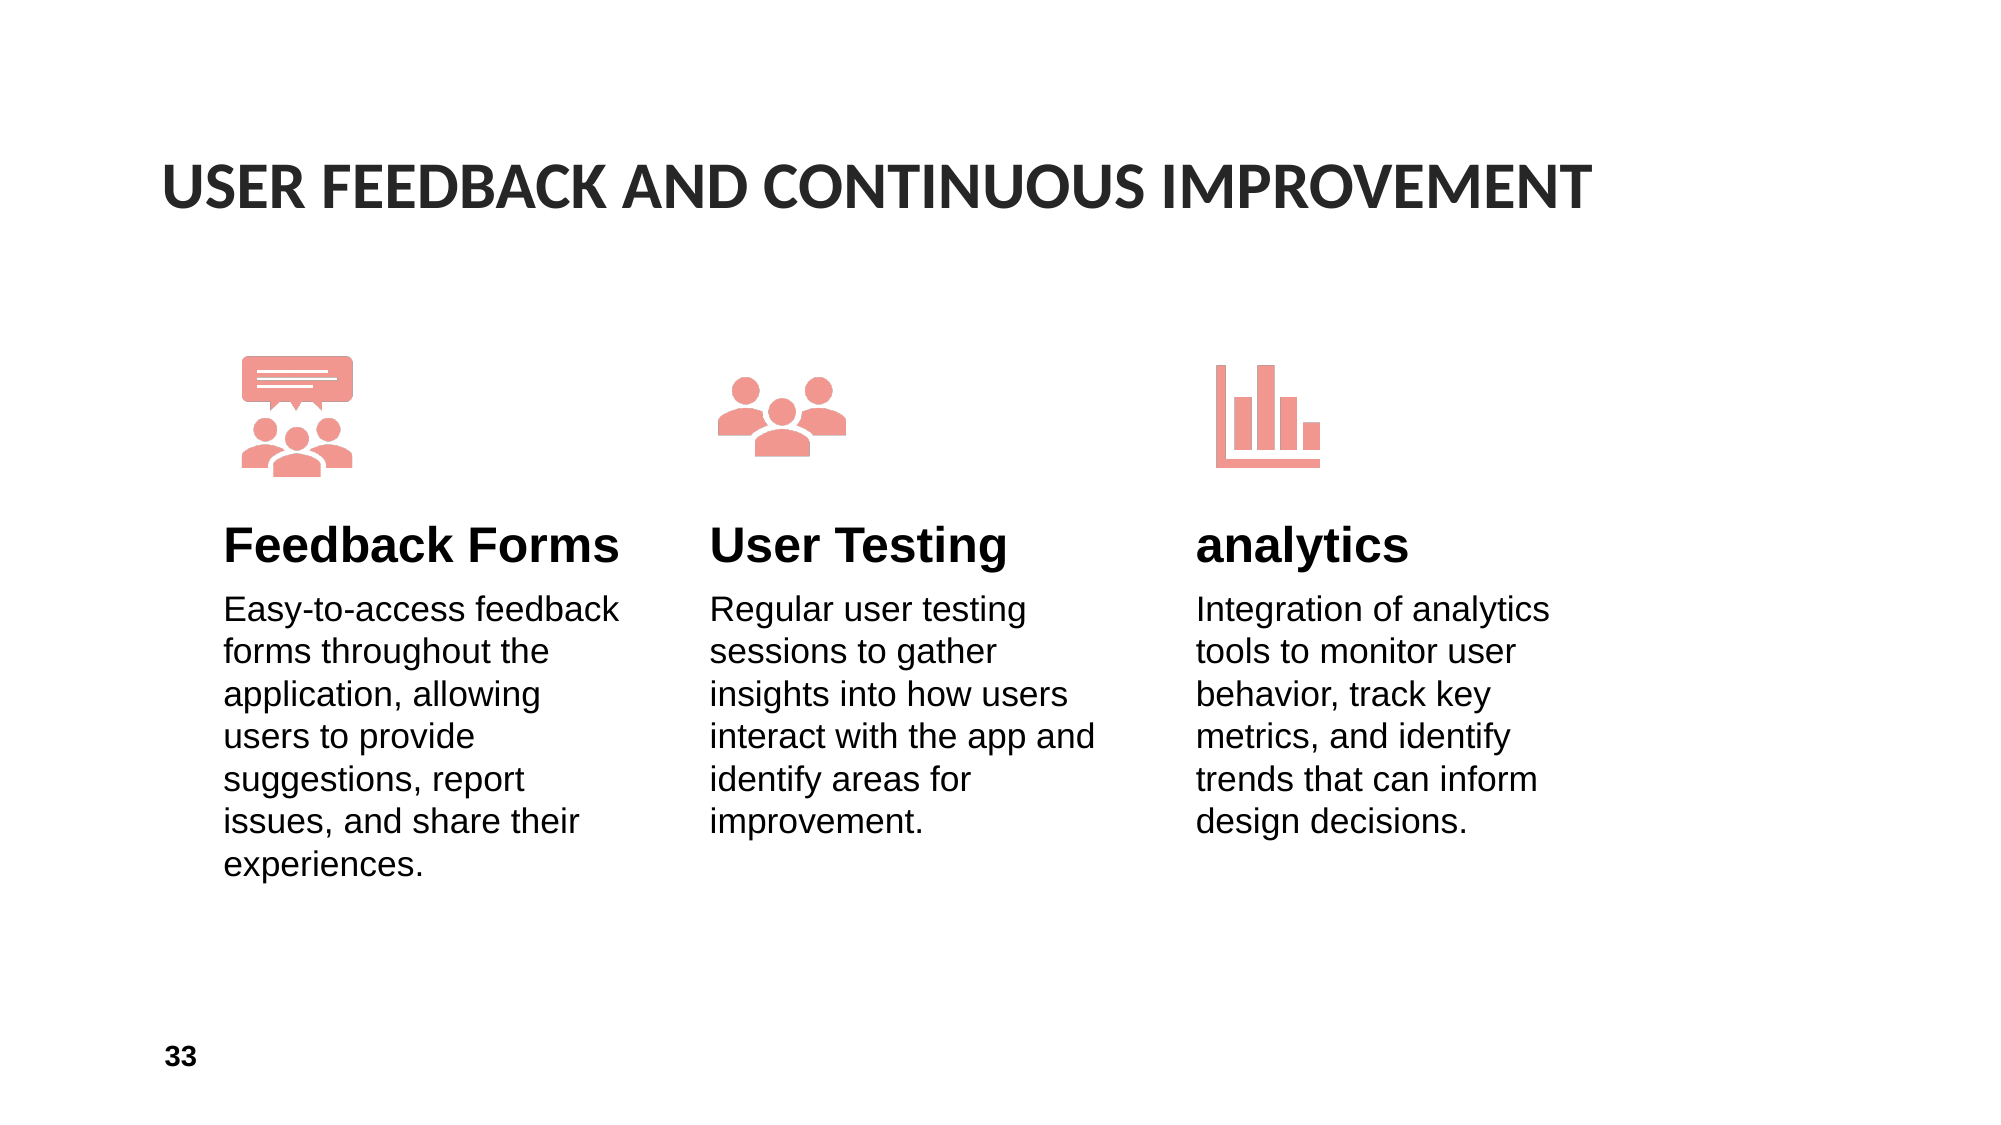

# User Feedback and Continuous Improvement
Feedback Forms
Easy-to-access feedback forms throughout the application, allowing users to provide suggestions, report issues, and share their experiences.
User Testing
Regular user testing sessions to gather insights into how users interact with the app and identify areas for improvement.
analytics
Integration of analytics tools to monitor user behavior, track key metrics, and identify trends that can inform design decisions.
33